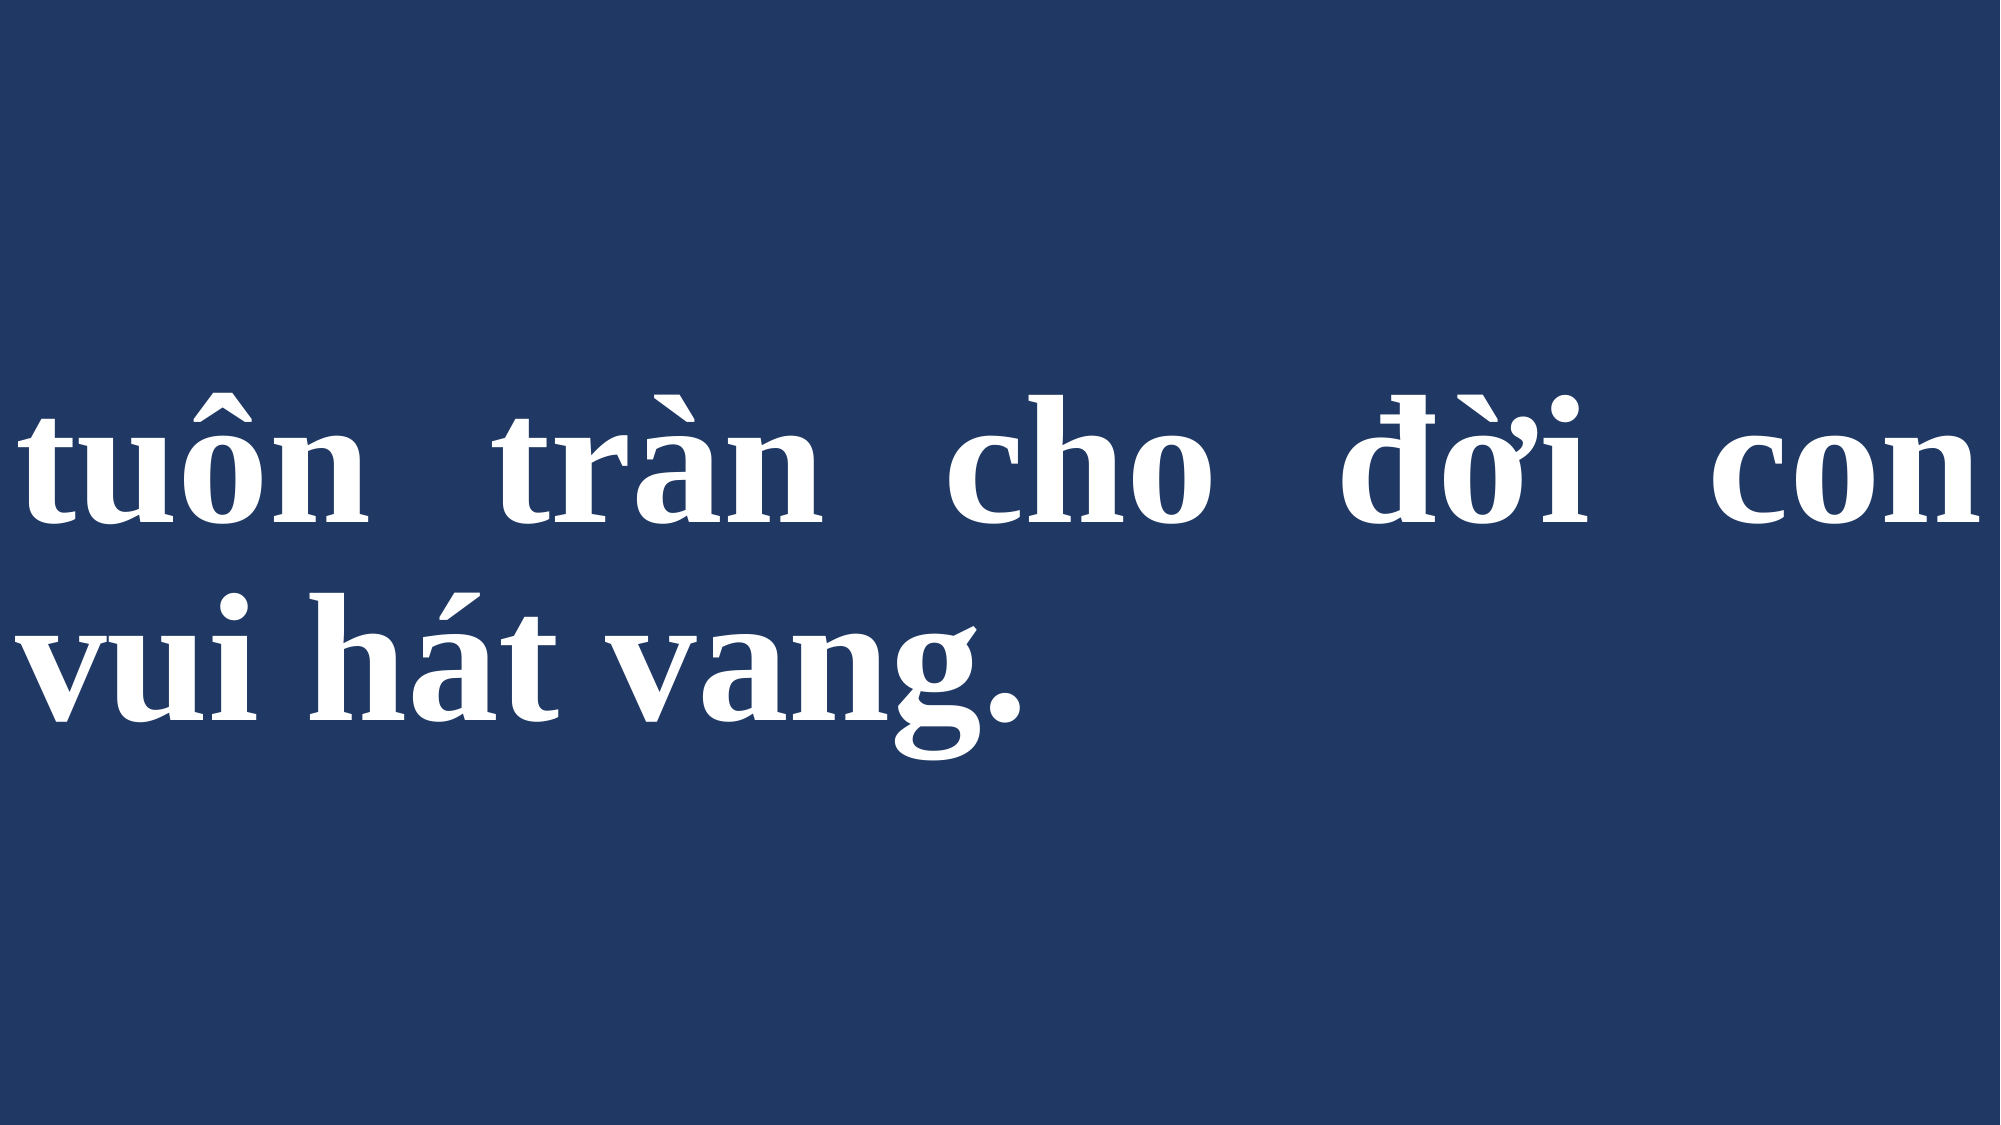

# tuôn tràn cho đời con vui hát vang.